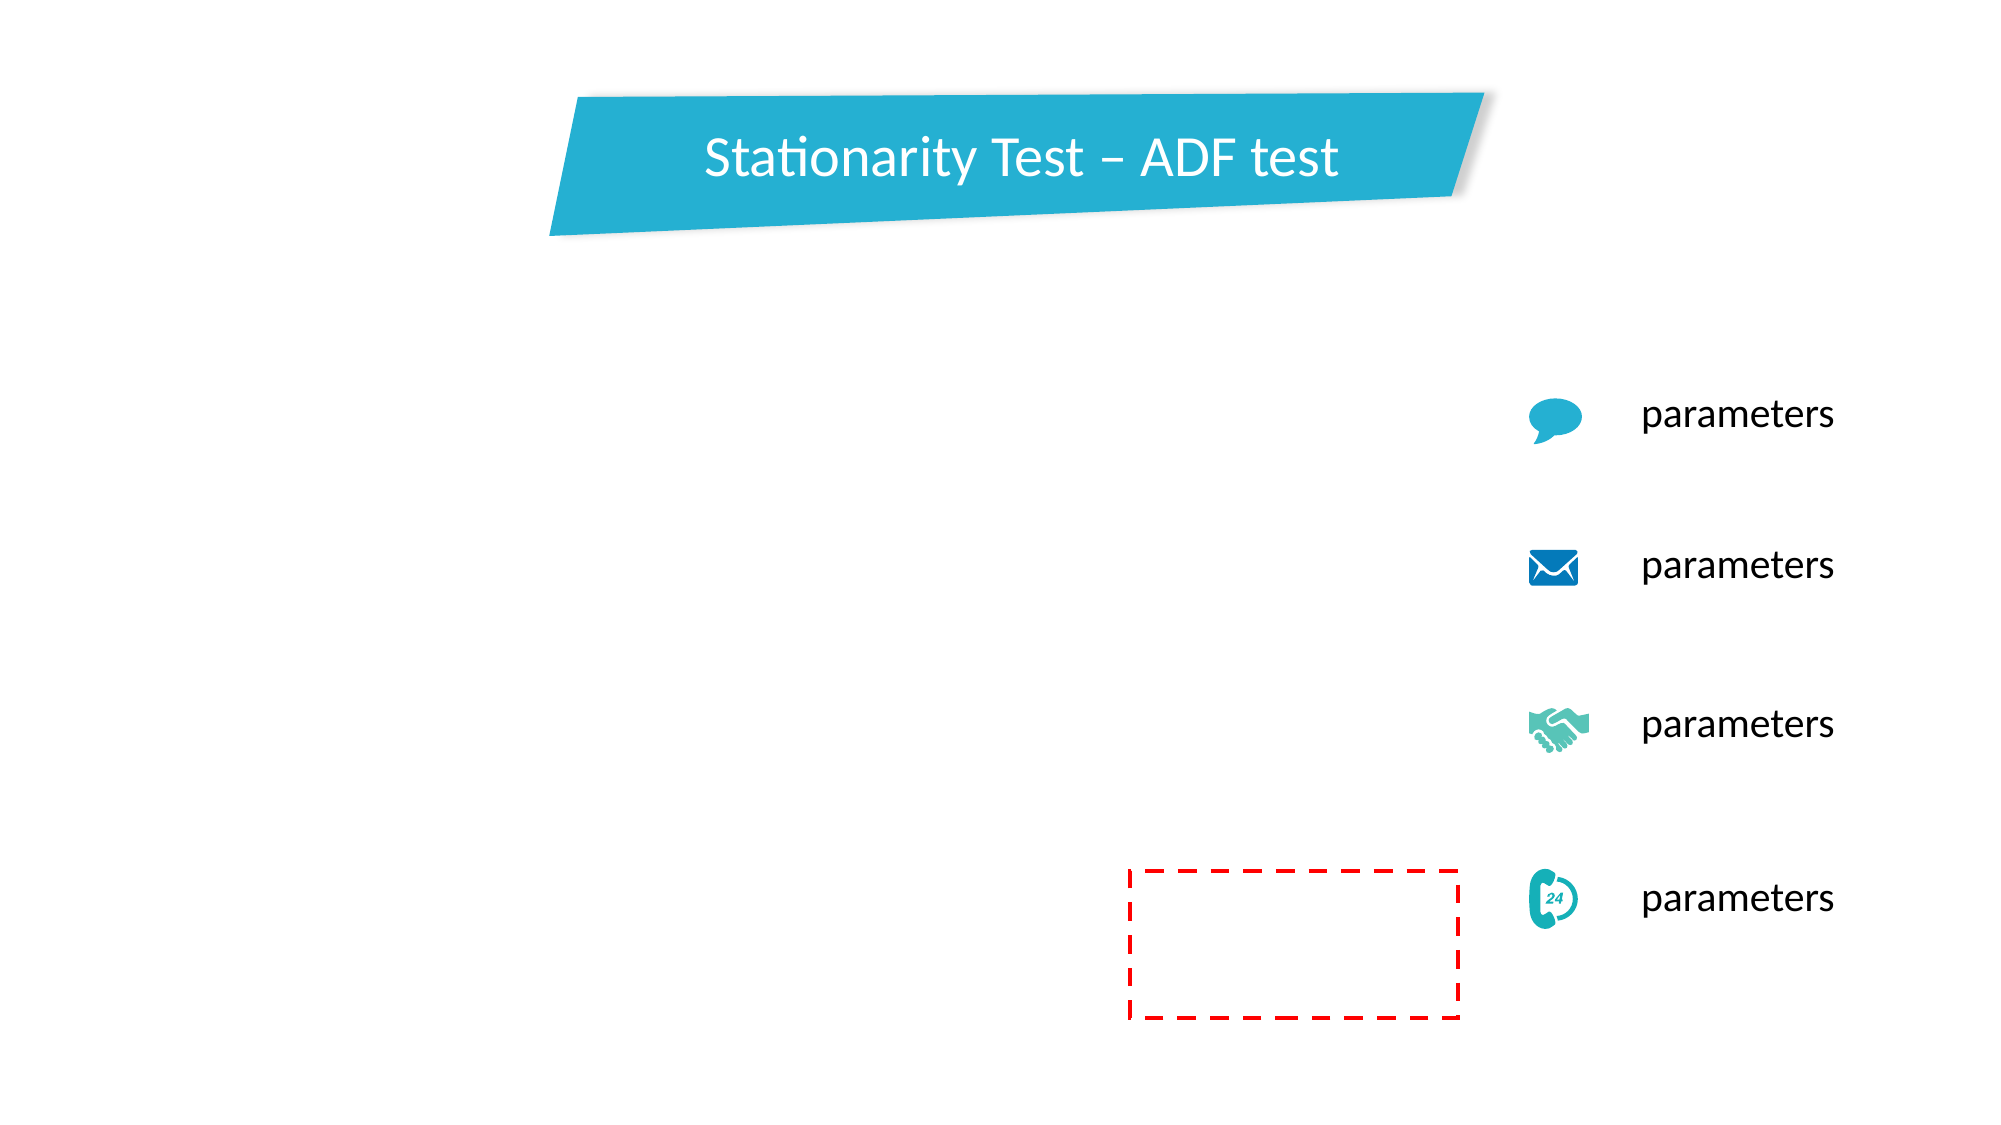

Stationarity Test – ADF test
parameters

parameters

parameters

parameters